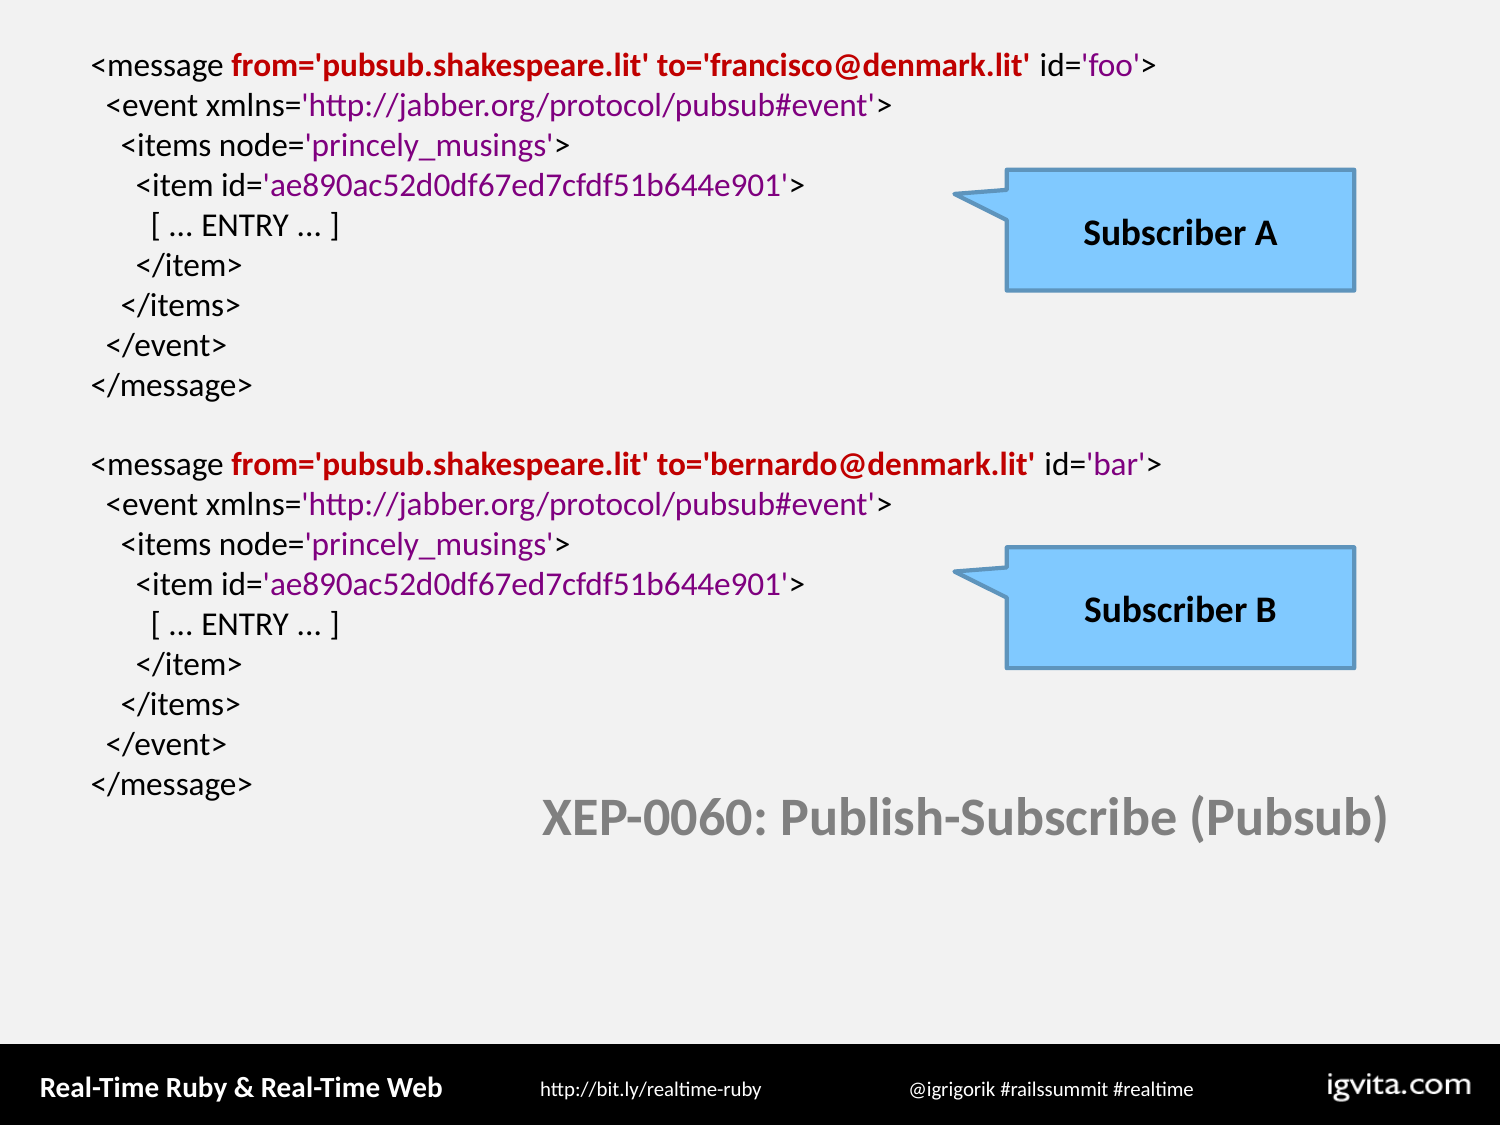

<message from='pubsub.shakespeare.lit' to='francisco@denmark.lit' id='foo'>
  <event xmlns='http://jabber.org/protocol/pubsub#event'>
    <items node='princely_musings'>
      <item id='ae890ac52d0df67ed7cfdf51b644e901'>
        [ ... ENTRY ... ]
      </item>
    </items>
  </event>
</message>

<message from='pubsub.shakespeare.lit' to='bernardo@denmark.lit' id='bar'>
  <event xmlns='http://jabber.org/protocol/pubsub#event'>
    <items node='princely_musings'>
      <item id='ae890ac52d0df67ed7cfdf51b644e901'>
        [ ... ENTRY ... ]
      </item>
    </items>
  </event>
</message>

Subscriber A
Subscriber B
XEP-0060: Publish-Subscribe (Pubsub)